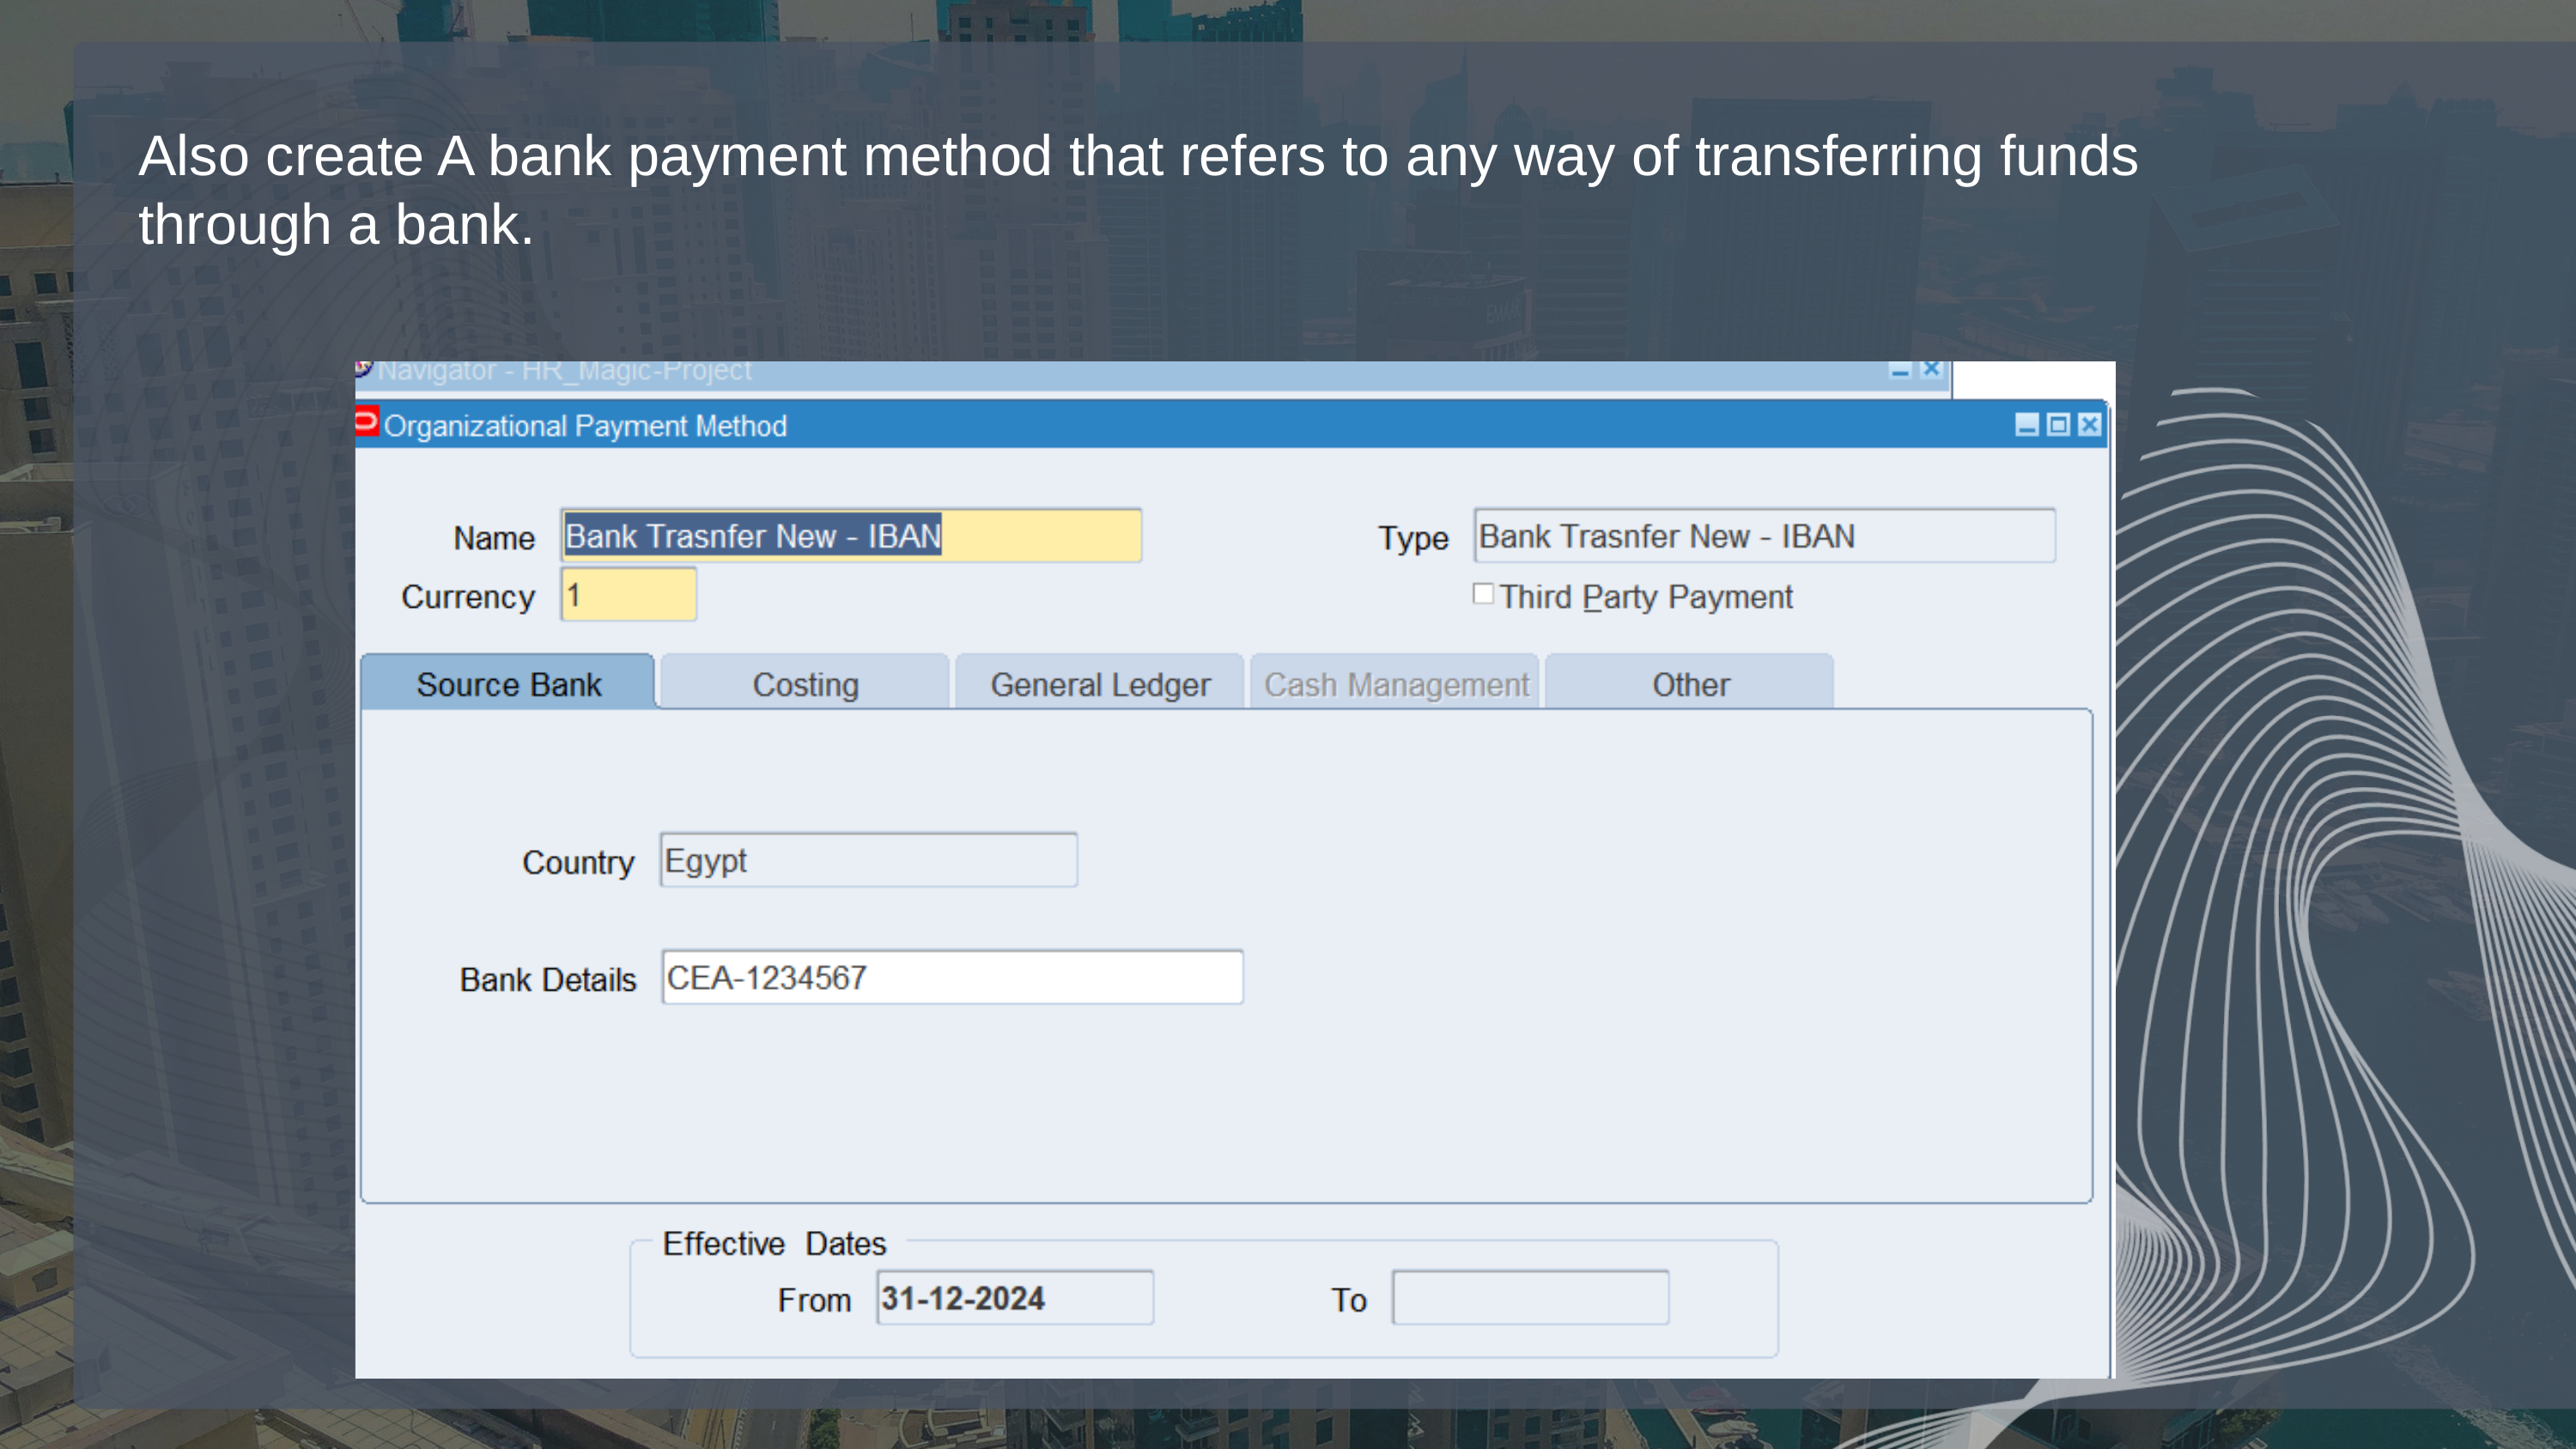

Also create A bank payment method that refers to any way of transferring funds through a bank.